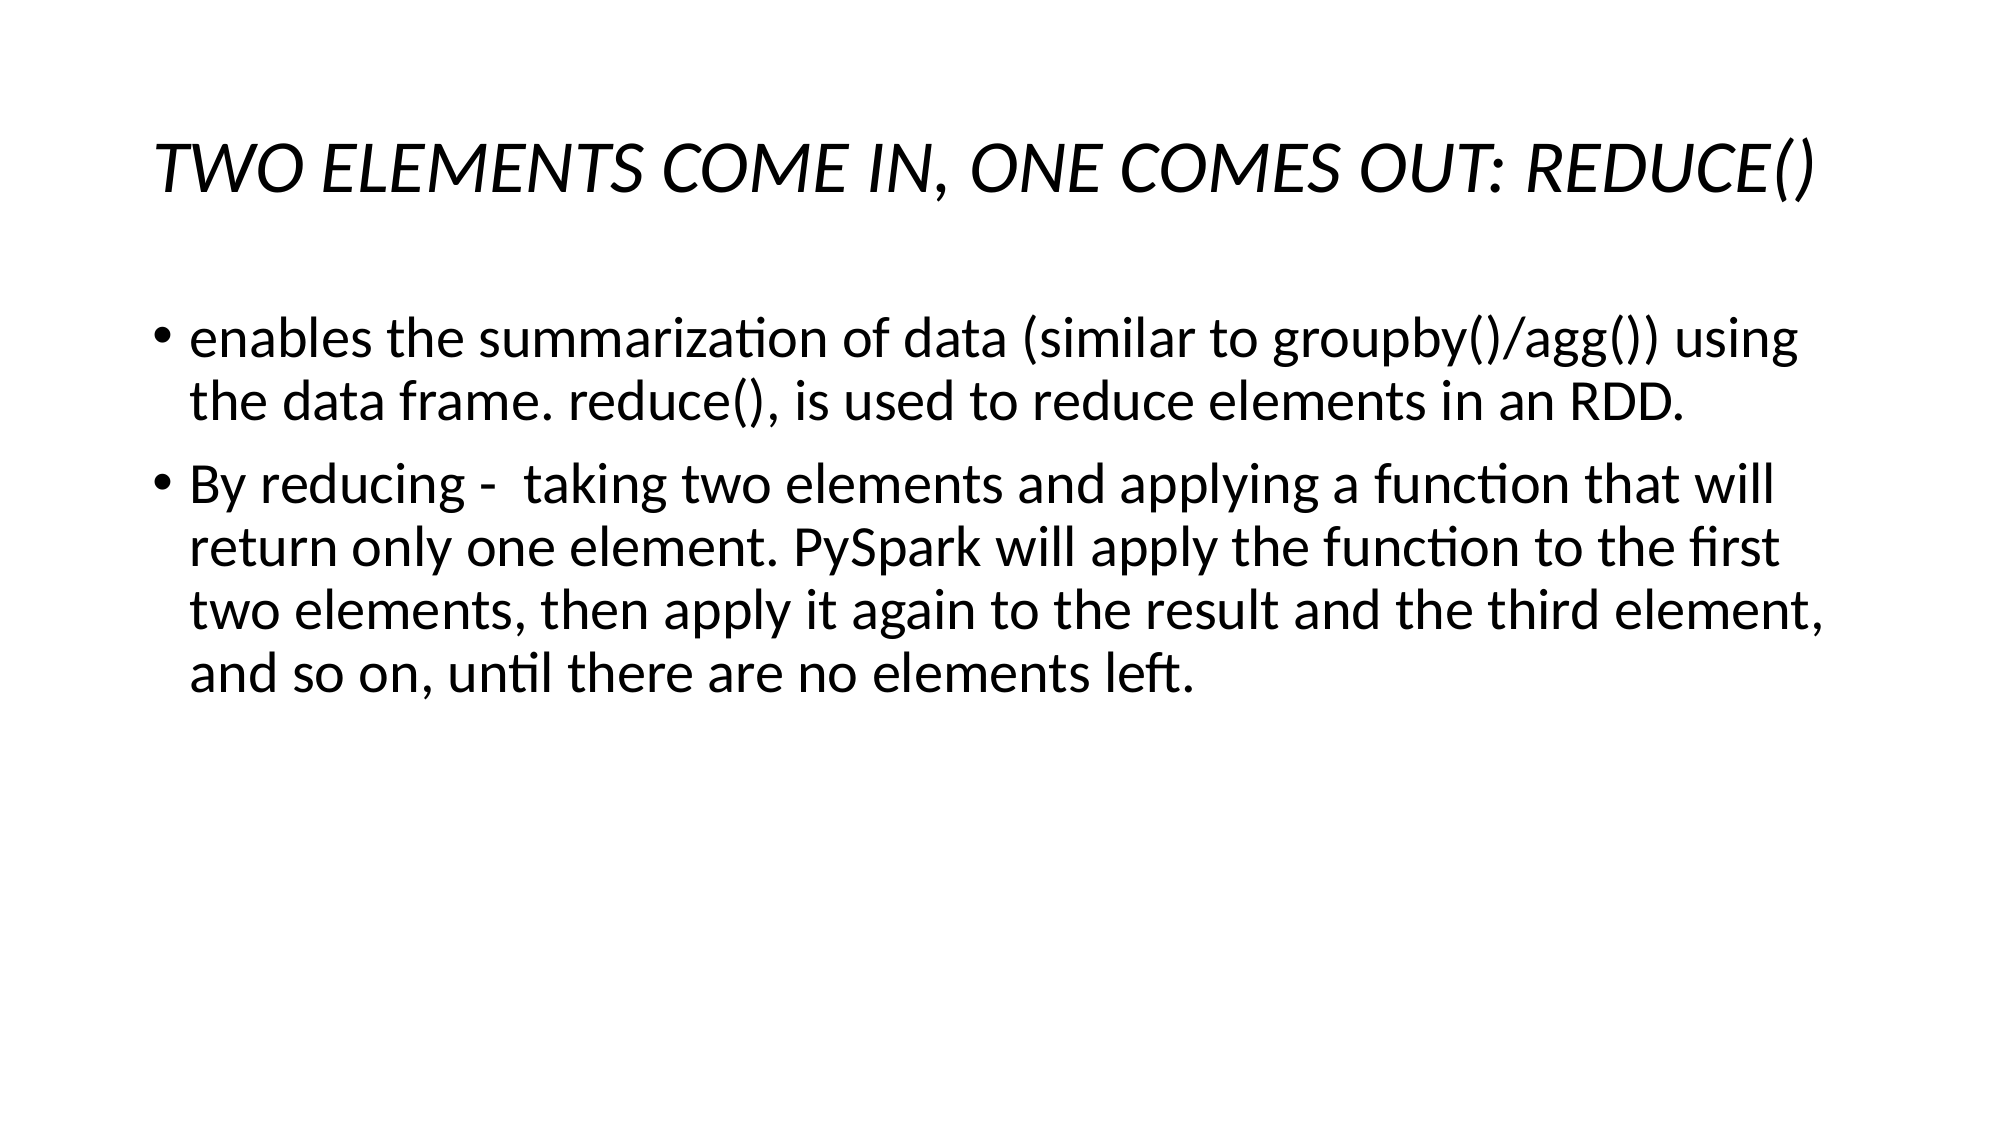

# TWO ELEMENTS COME IN, ONE COMES OUT: REDUCE()
enables the summarization of data (similar to groupby()/agg()) using the data frame. reduce(), is used to reduce elements in an RDD.
By reducing -  taking two elements and applying a function that will return only one element. PySpark will apply the function to the first two elements, then apply it again to the result and the third element, and so on, until there are no elements left.